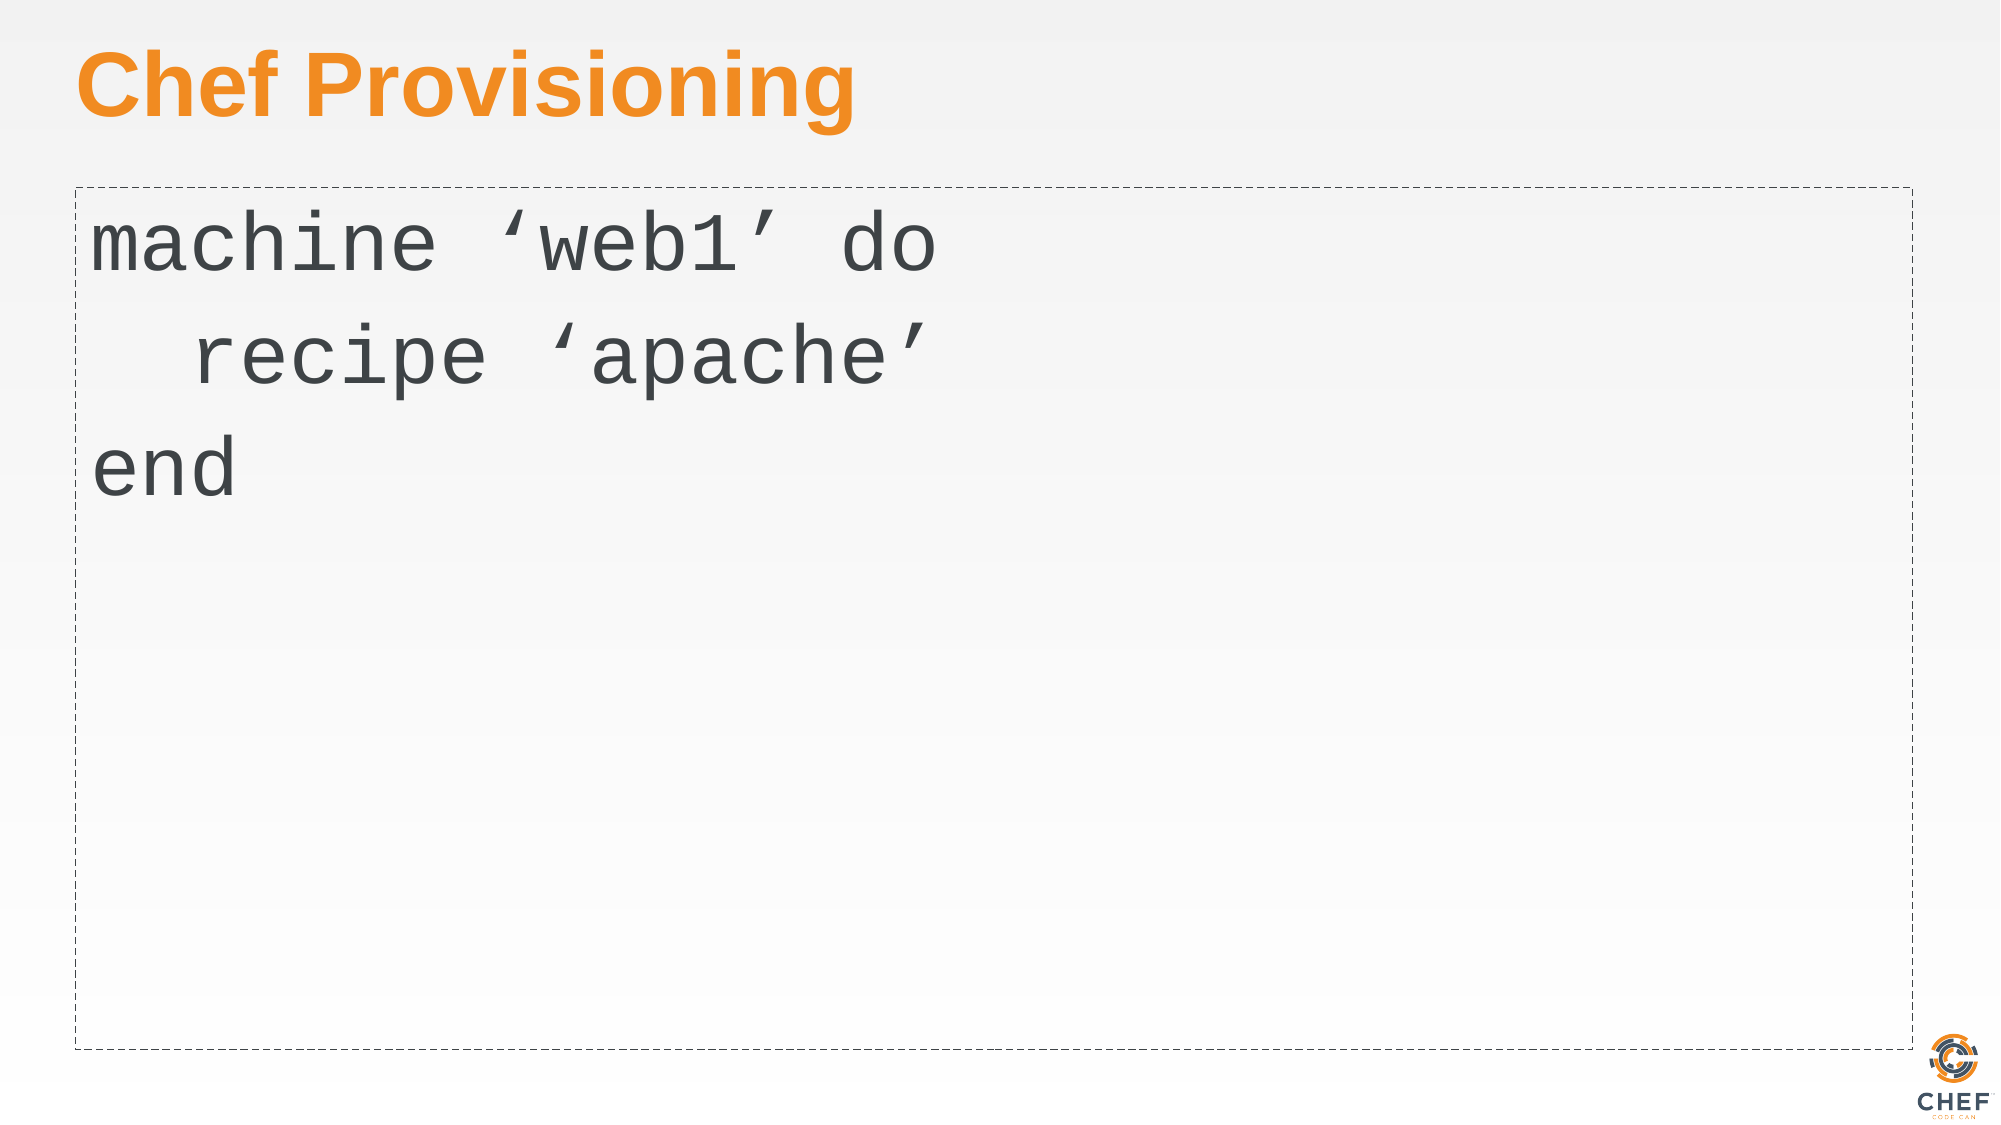

# Chef Provisioning
machine ‘web1’ do
  recipe ‘apache’
end